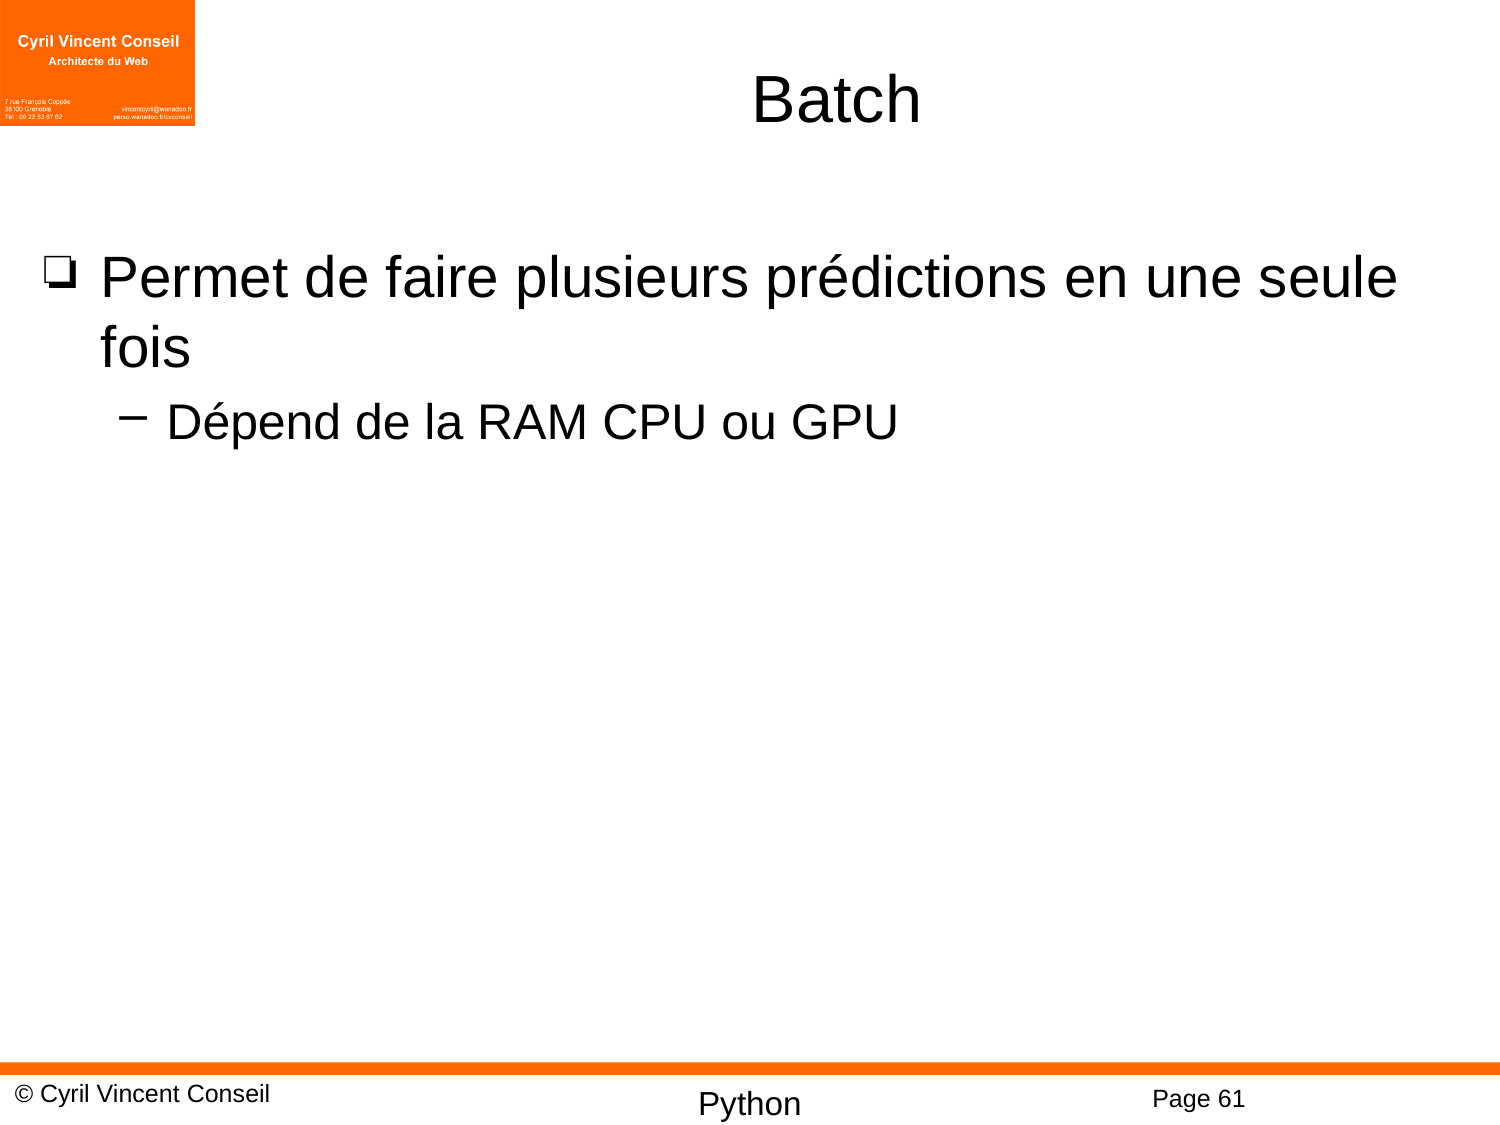

# Batch
Permet de faire plusieurs prédictions en une seule fois
Dépend de la RAM CPU ou GPU